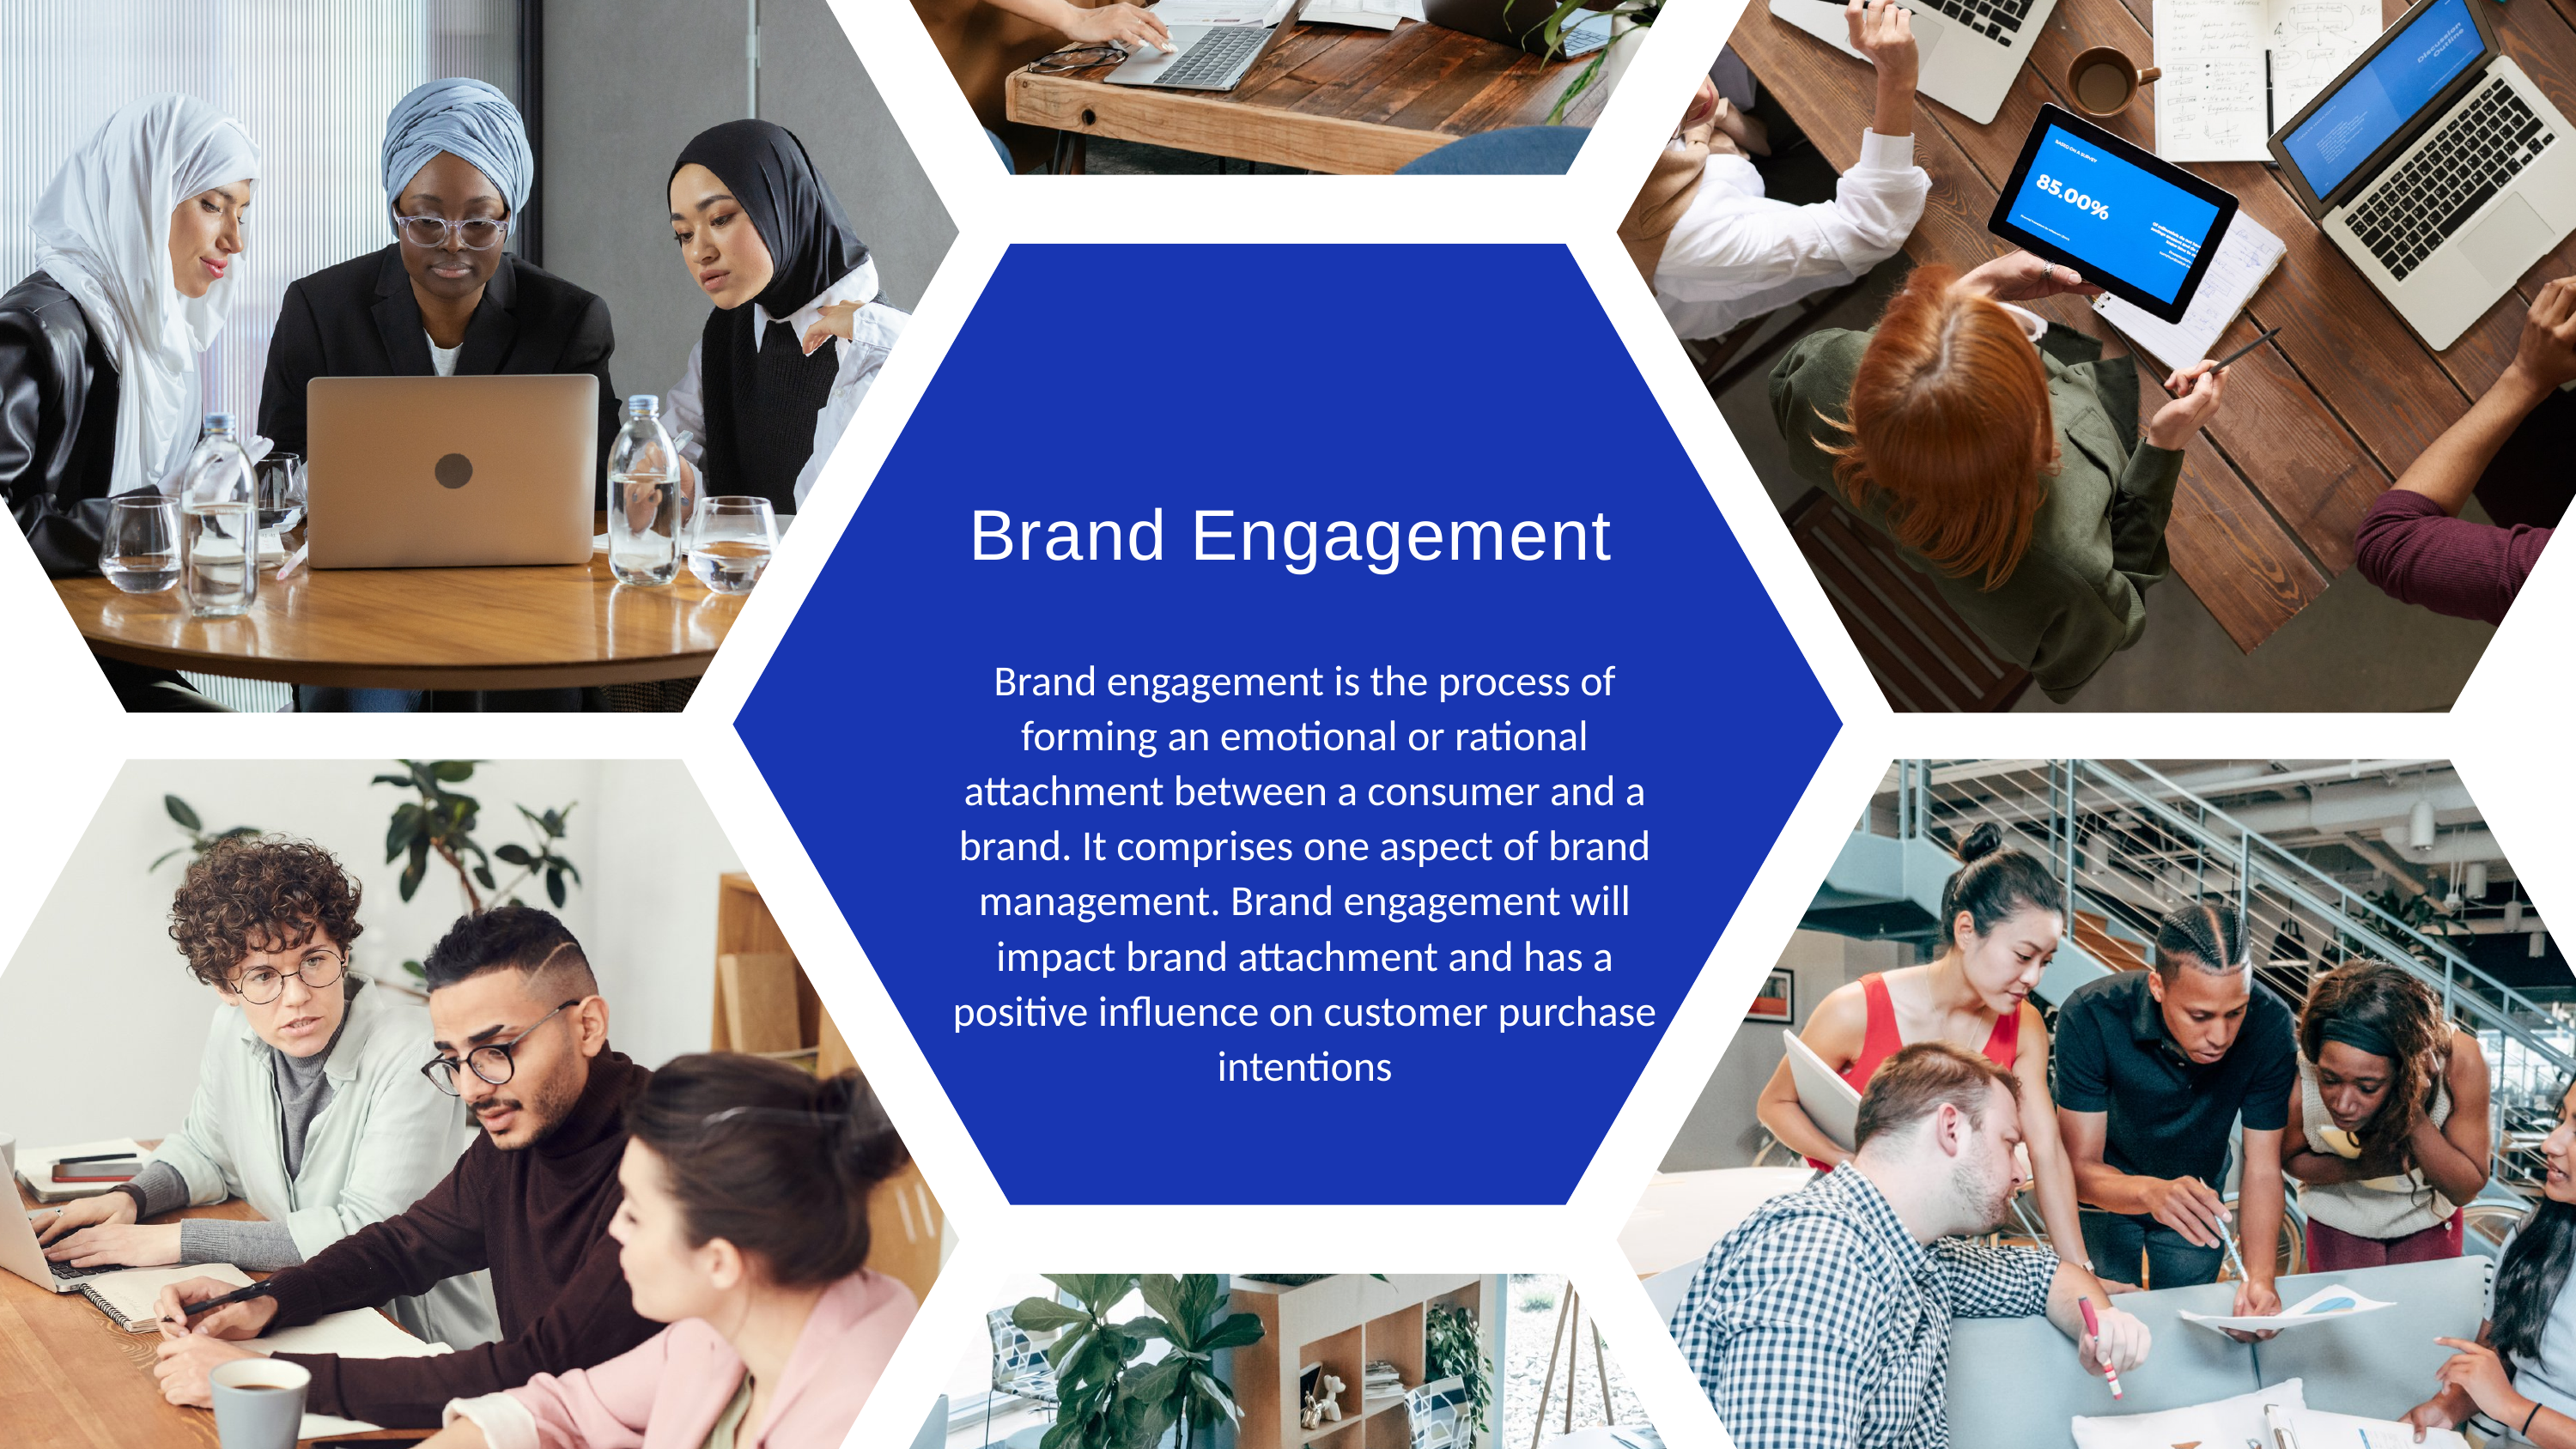

Brand Engagement
Brand engagement is the process of forming an emotional or rational attachment between a consumer and a brand. It comprises one aspect of brand management. Brand engagement will impact brand attachment and has a positive influence on customer purchase intentions